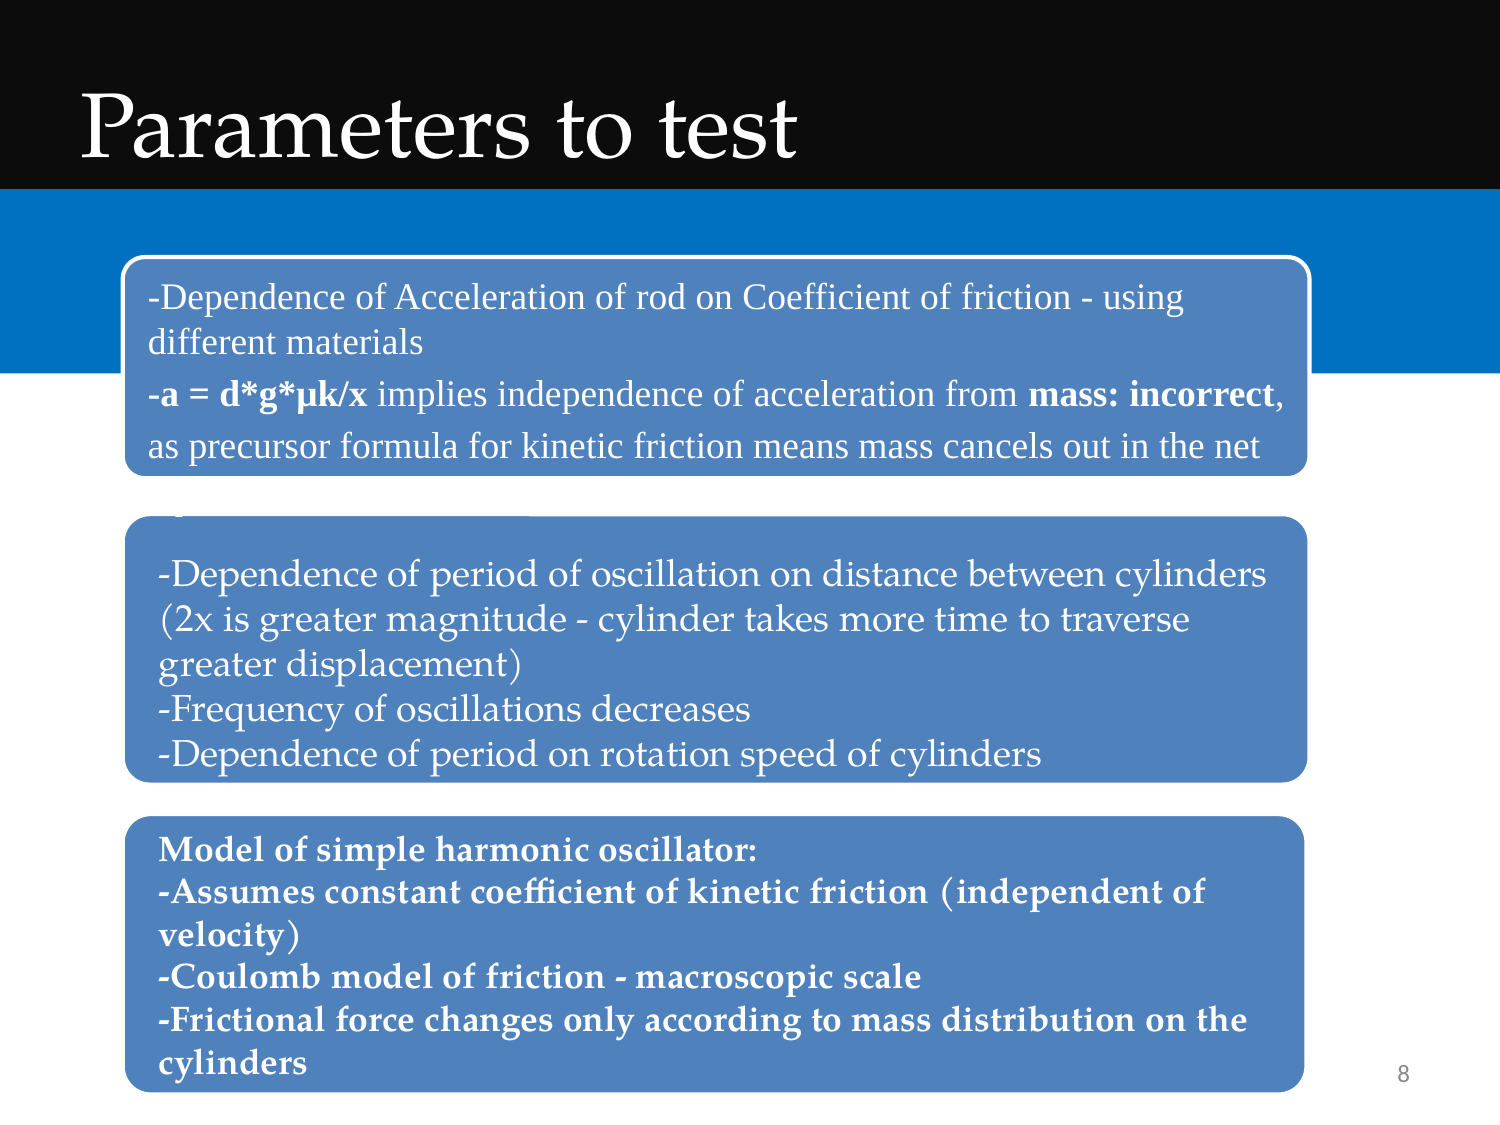

# Parameters to test
-Dependence of Acceleration of rod on Coefficient of friction - using different materials
-a = d*g*μk/x implies independence of acceleration from mass: incorrect, as precursor formula for kinetic friction means mass cancels out in the net equation

-Dependence of period of oscillation on distance between cylinders (2x is greater magnitude - cylinder takes more time to traverse greater displacement)
-Frequency of oscillations decreases
-Dependence of period on rotation speed of cylinders

Model of simple harmonic oscillator:
-Assumes constant coefficient of kinetic friction (independent of velocity)
-Coulomb model of friction - macroscopic scale
-Frictional force changes only according to mass distribution on the cylinders

8